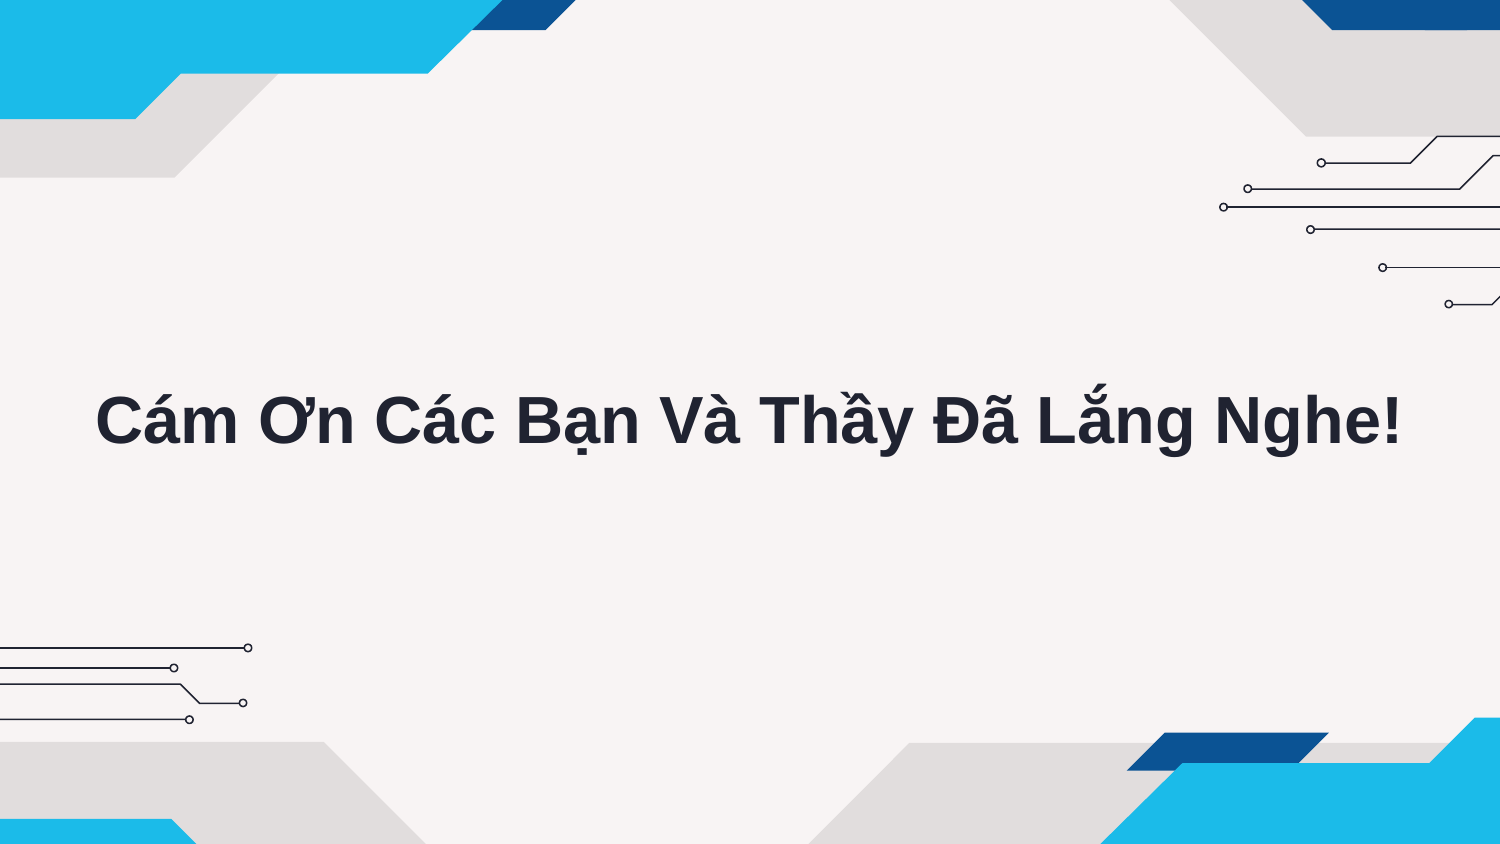

# Cám Ơn Các Bạn Và Thầy Đã Lắng Nghe!